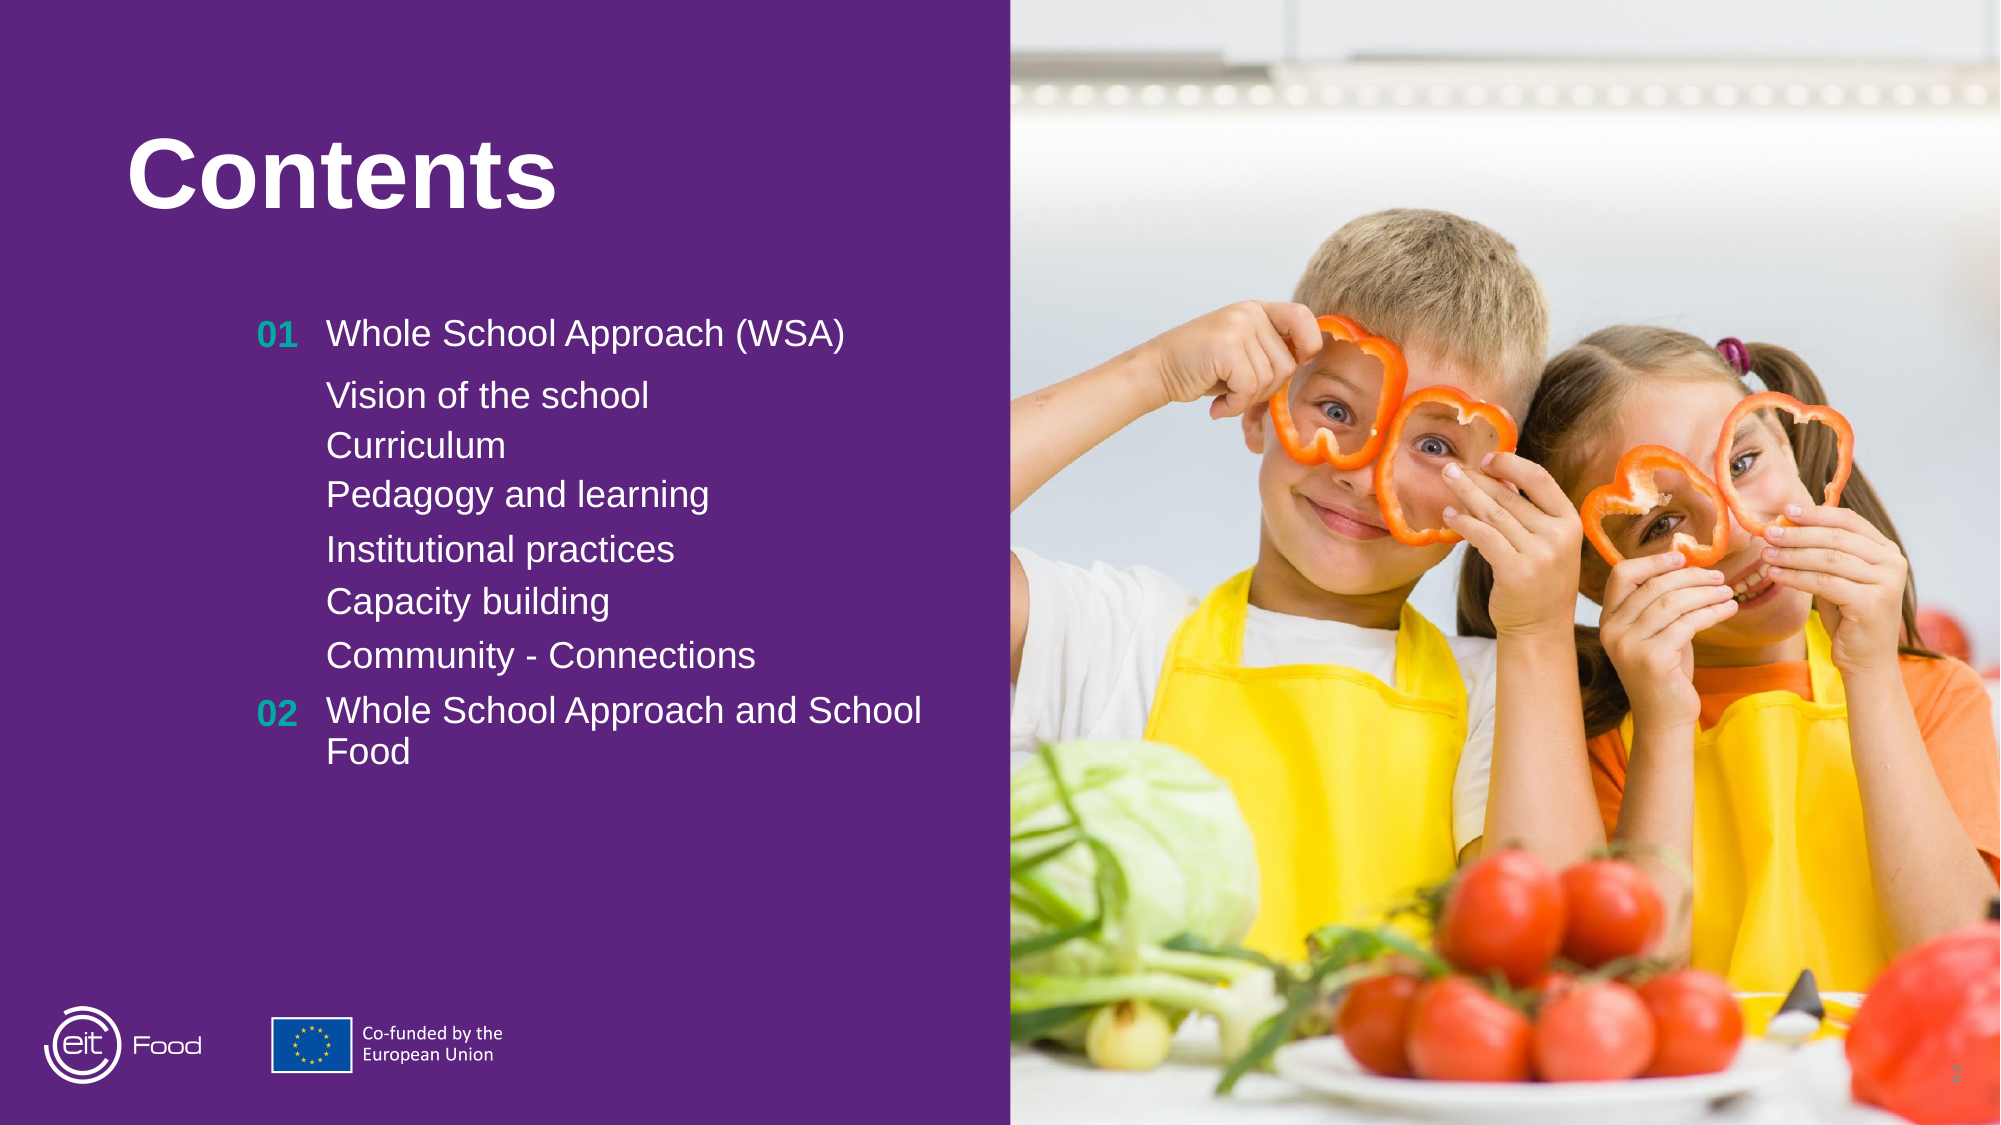

Whole School Approach (WSA)
01
Vision of the school
Curriculum
Pedagogy and learning
Institutional practices
Capacity building
Community - Connections
Whole School Approach and School Food
02
2